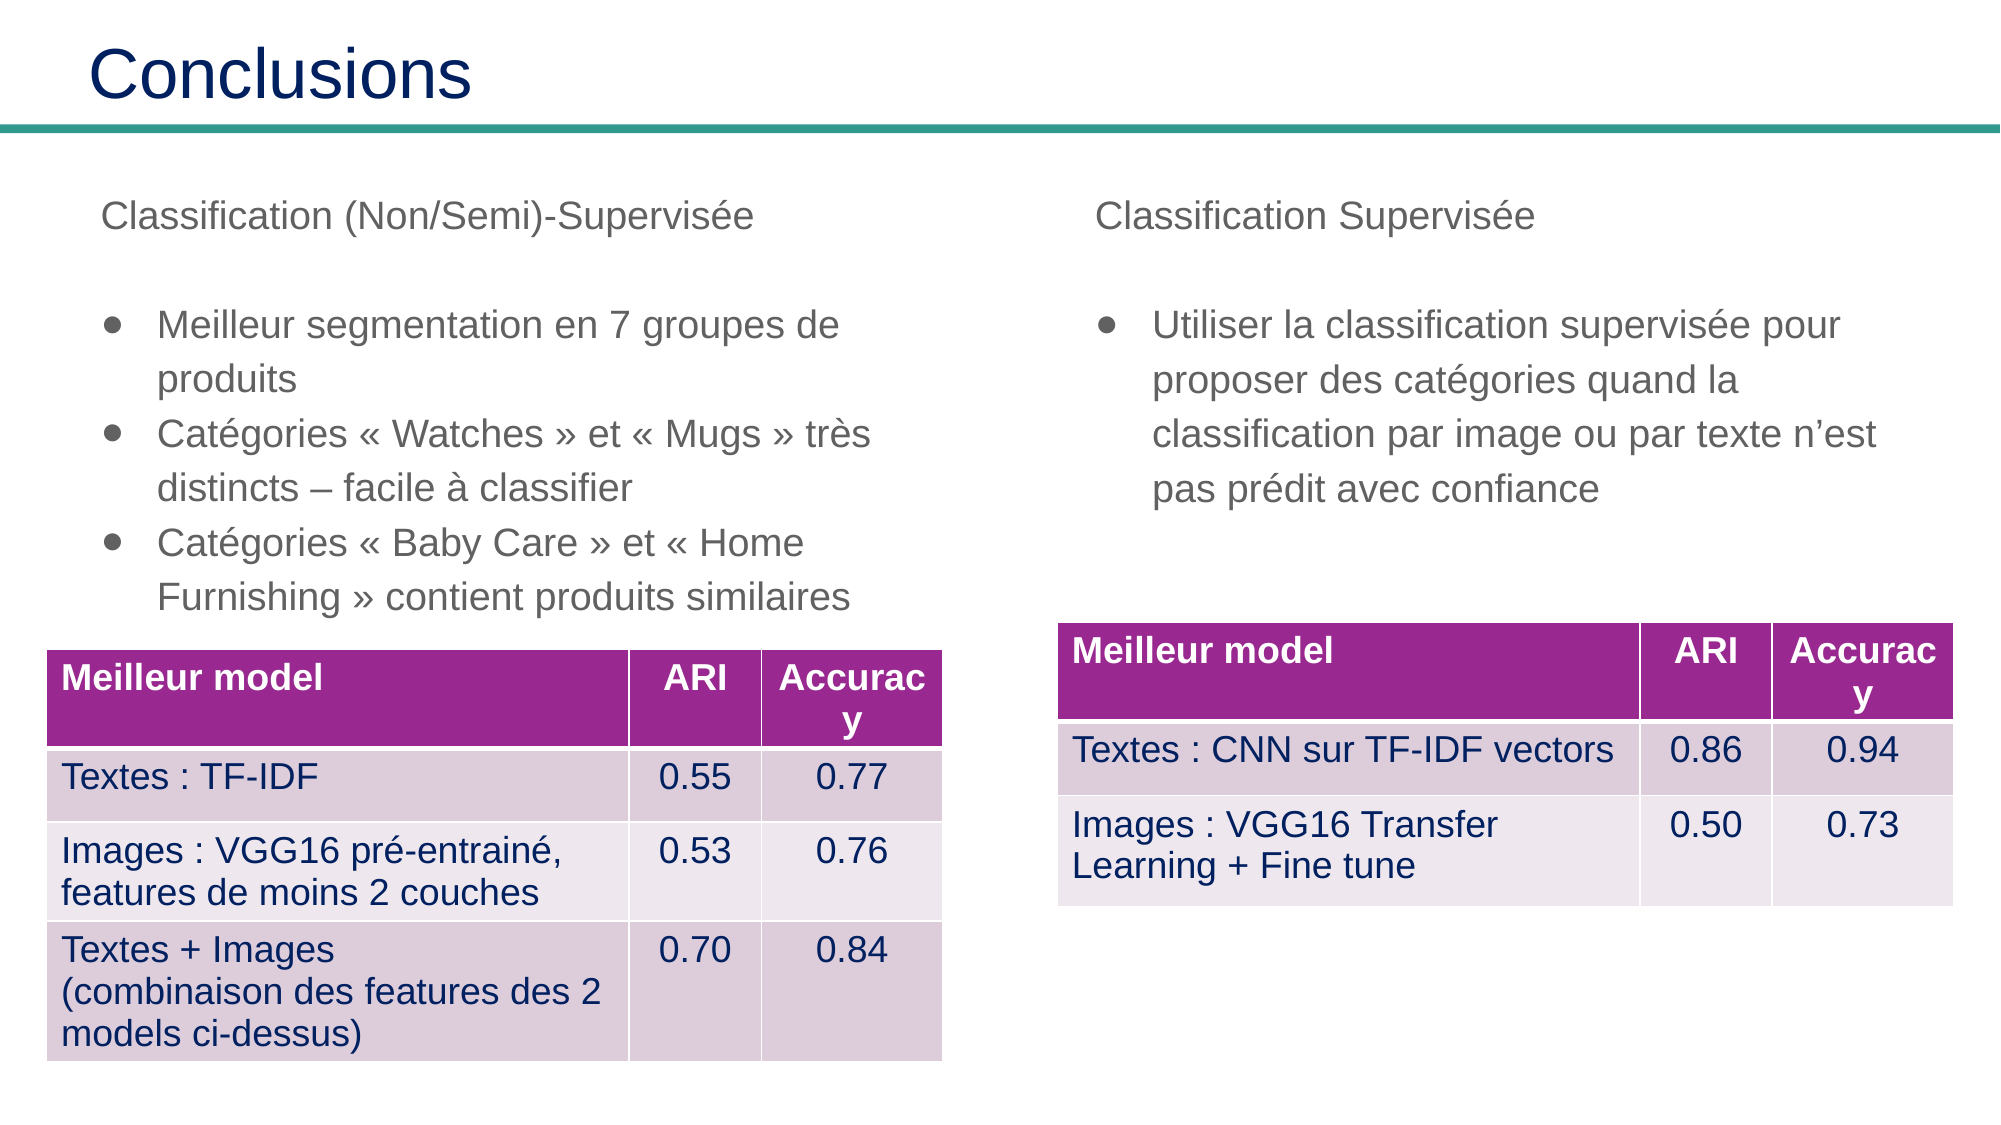

# Conclusions
Classification (Non/Semi)-Supervisée

Meilleur segmentation en 7 groupes de produits
Catégories « Watches » et « Mugs » très distincts – facile à classifier
Catégories « Baby Care » et « Home Furnishing » contient produits similaires

Classification Supervisée

Utiliser la classification supervisée pour proposer des catégories quand la classification par image ou par texte n’est pas prédit avec confiance
| Meilleur model | ARI | Accuracy |
| --- | --- | --- |
| Textes : CNN sur TF-IDF vectors | 0.86 | 0.94 |
| Images : VGG16 Transfer Learning + Fine tune | 0.50 | 0.73 |
| Meilleur model | ARI | Accuracy |
| --- | --- | --- |
| Textes : TF-IDF | 0.55 | 0.77 |
| Images : VGG16 pré-entrainé, features de moins 2 couches | 0.53 | 0.76 |
| Textes + Images (combinaison des features des 2 models ci-dessus) | 0.70 | 0.84 |